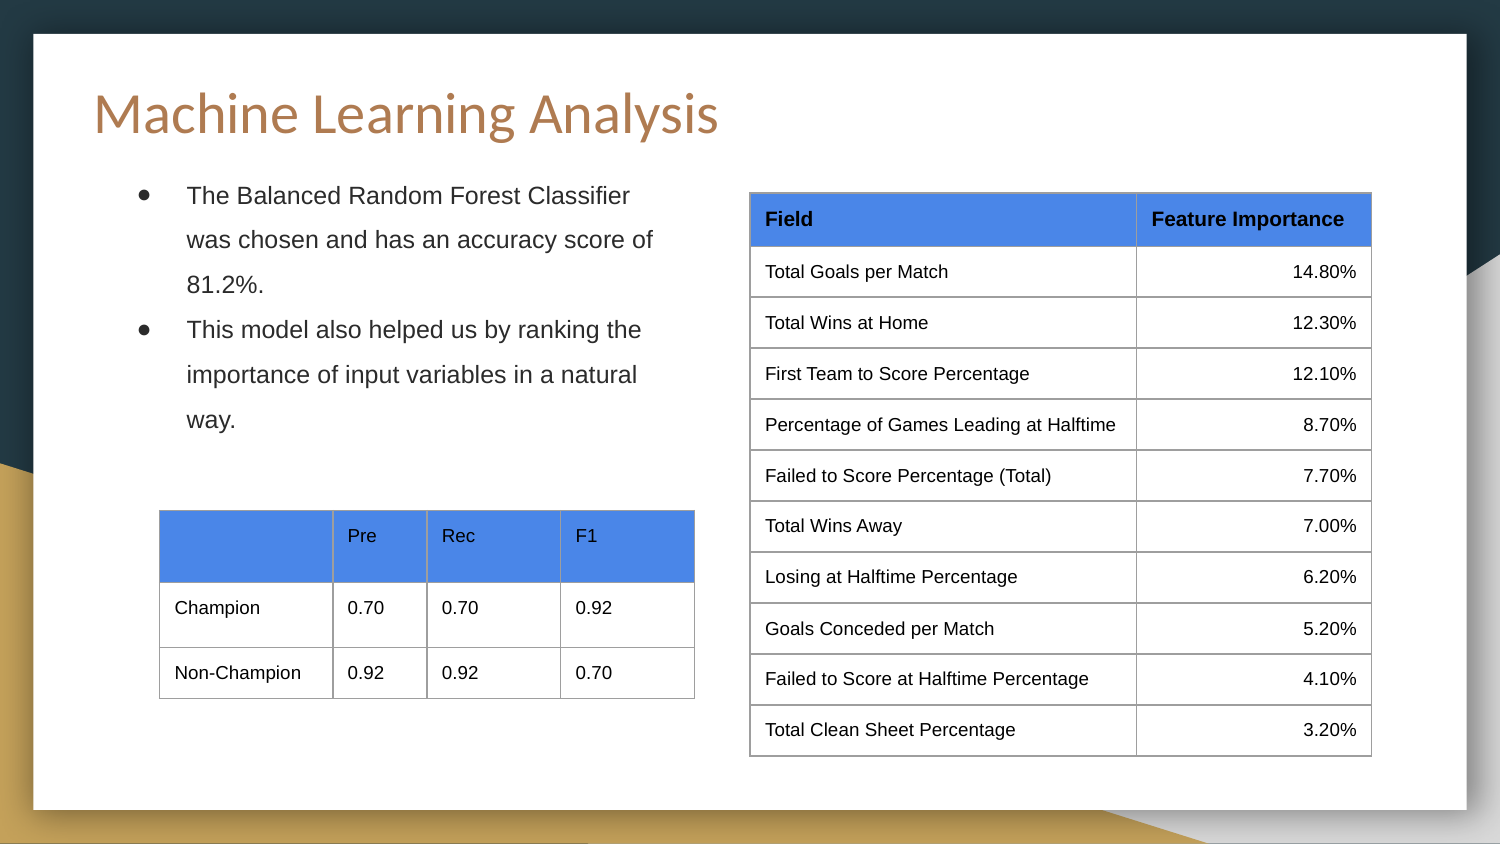

# Machine Learning Analysis
The Balanced Random Forest Classifier was chosen and has an accuracy score of 81.2%.
This model also helped us by ranking the importance of input variables in a natural way.

| Field | Feature Importance |
| --- | --- |
| Total Goals per Match | 14.80% |
| Total Wins at Home | 12.30% |
| First Team to Score Percentage | 12.10% |
| Percentage of Games Leading at Halftime | 8.70% |
| Failed to Score Percentage (Total) | 7.70% |
| Total Wins Away | 7.00% |
| Losing at Halftime Percentage | 6.20% |
| Goals Conceded per Match | 5.20% |
| Failed to Score at Halftime Percentage | 4.10% |
| Total Clean Sheet Percentage | 3.20% |
|  | Pre | Rec | F1 |
| --- | --- | --- | --- |
| Champion | 0.70 | 0.70 | 0.92 |
| Non-Champion | 0.92 | 0.92 | 0.70 |